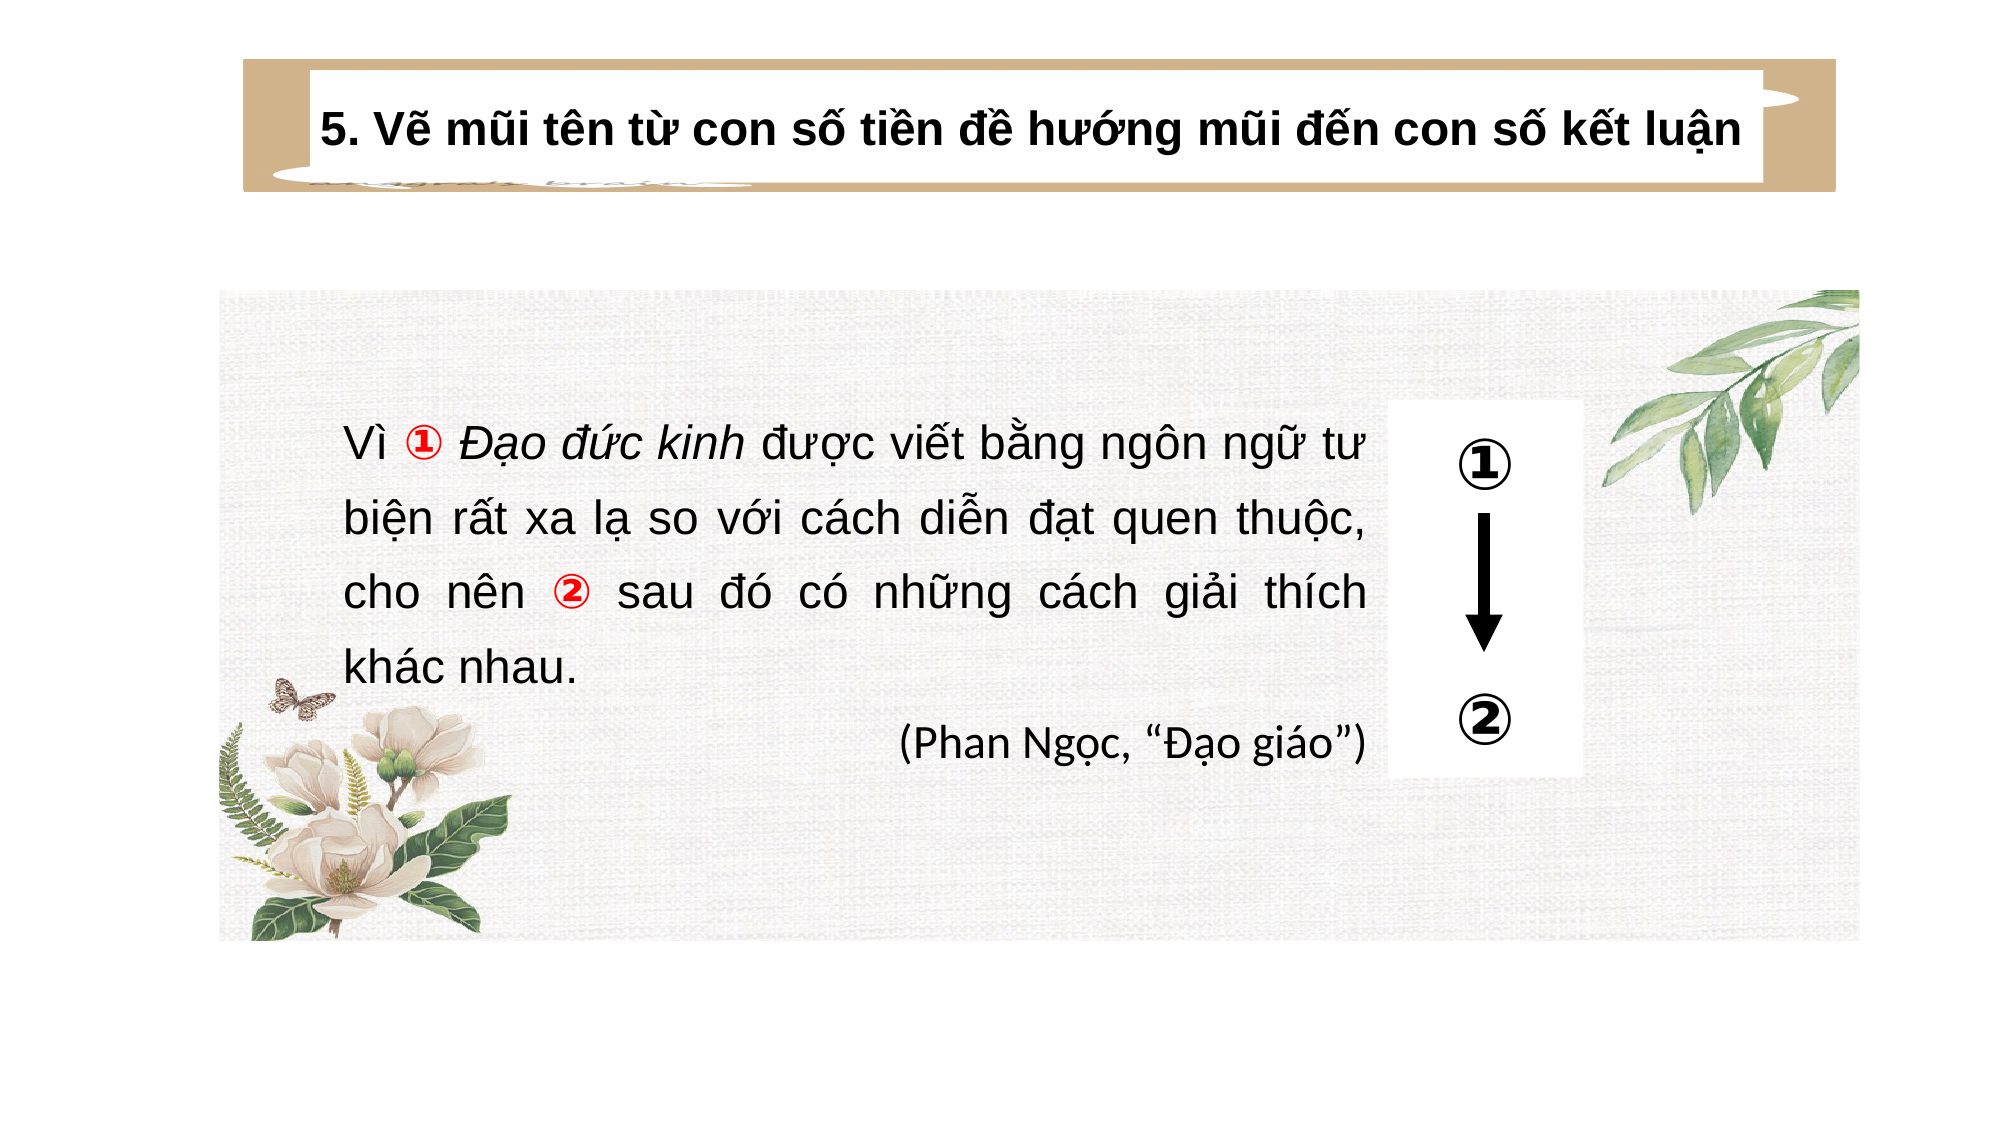

1. Khoanh tròn các từ chỉ báo tiền đề và kết luận
2. Đánh số các phán đoán theo trình tự
3. Loại bỏ các phán đoán thừa, hay các câu chữ thừa
4. Đặt con số cho tiền đề ở trên và con số cho kết luận ở dưới
5. Vẽ mũi tên từ con số tiền đề hướng mũi đến con số kết luận
 Vì ① Đạo đức kinh được viết bằng ngôn ngữ tư biện rất xa lạ so với cách diễn đạt quen thuộc, cho nên ② sau đó có những cách giải thích khác nhau, cách nào cũng có ảnh hưởng to lớn.
(Phan Ngọc, “Đạo giáo”)
 Vì ① Đạo đức kinh được viết bằng ngôn ngữ tư biện rất xa lạ so với cách diễn đạt quen thuộc, cho nên ② sau đó có những cách giải thích khác nhau, cách nào cũng có ảnh hưởng to lớn.
(Phan Ngọc, “Đạo giáo”)
Vì ① Đạo đức kinh được viết bằng ngôn ngữ tư biện rất xa lạ so với cách diễn đạt quen thuộc, cho nên ② sau đó có những cách giải thích khác nhau.
(Phan Ngọc, “Đạo giáo”)

①

②
 Vì Đạo đức kinh được viết bằng ngôn ngữ tư biện rất xa lạ so với cách diễn đạt quen thuộc, cho nên sau đó có những cách giải thích khác nhau, cách nào cũng có ảnh hưởng to lớn.
(Phan Ngọc, “Đạo giáo”)
Vì ① Đạo đức kinh được viết bằng ngôn ngữ tư biện rất xa lạ so với cách diễn đạt quen thuộc, cho nên ② sau đó có những cách giải thích khác nhau.
(Phan Ngọc, “Đạo giáo”)

①

②